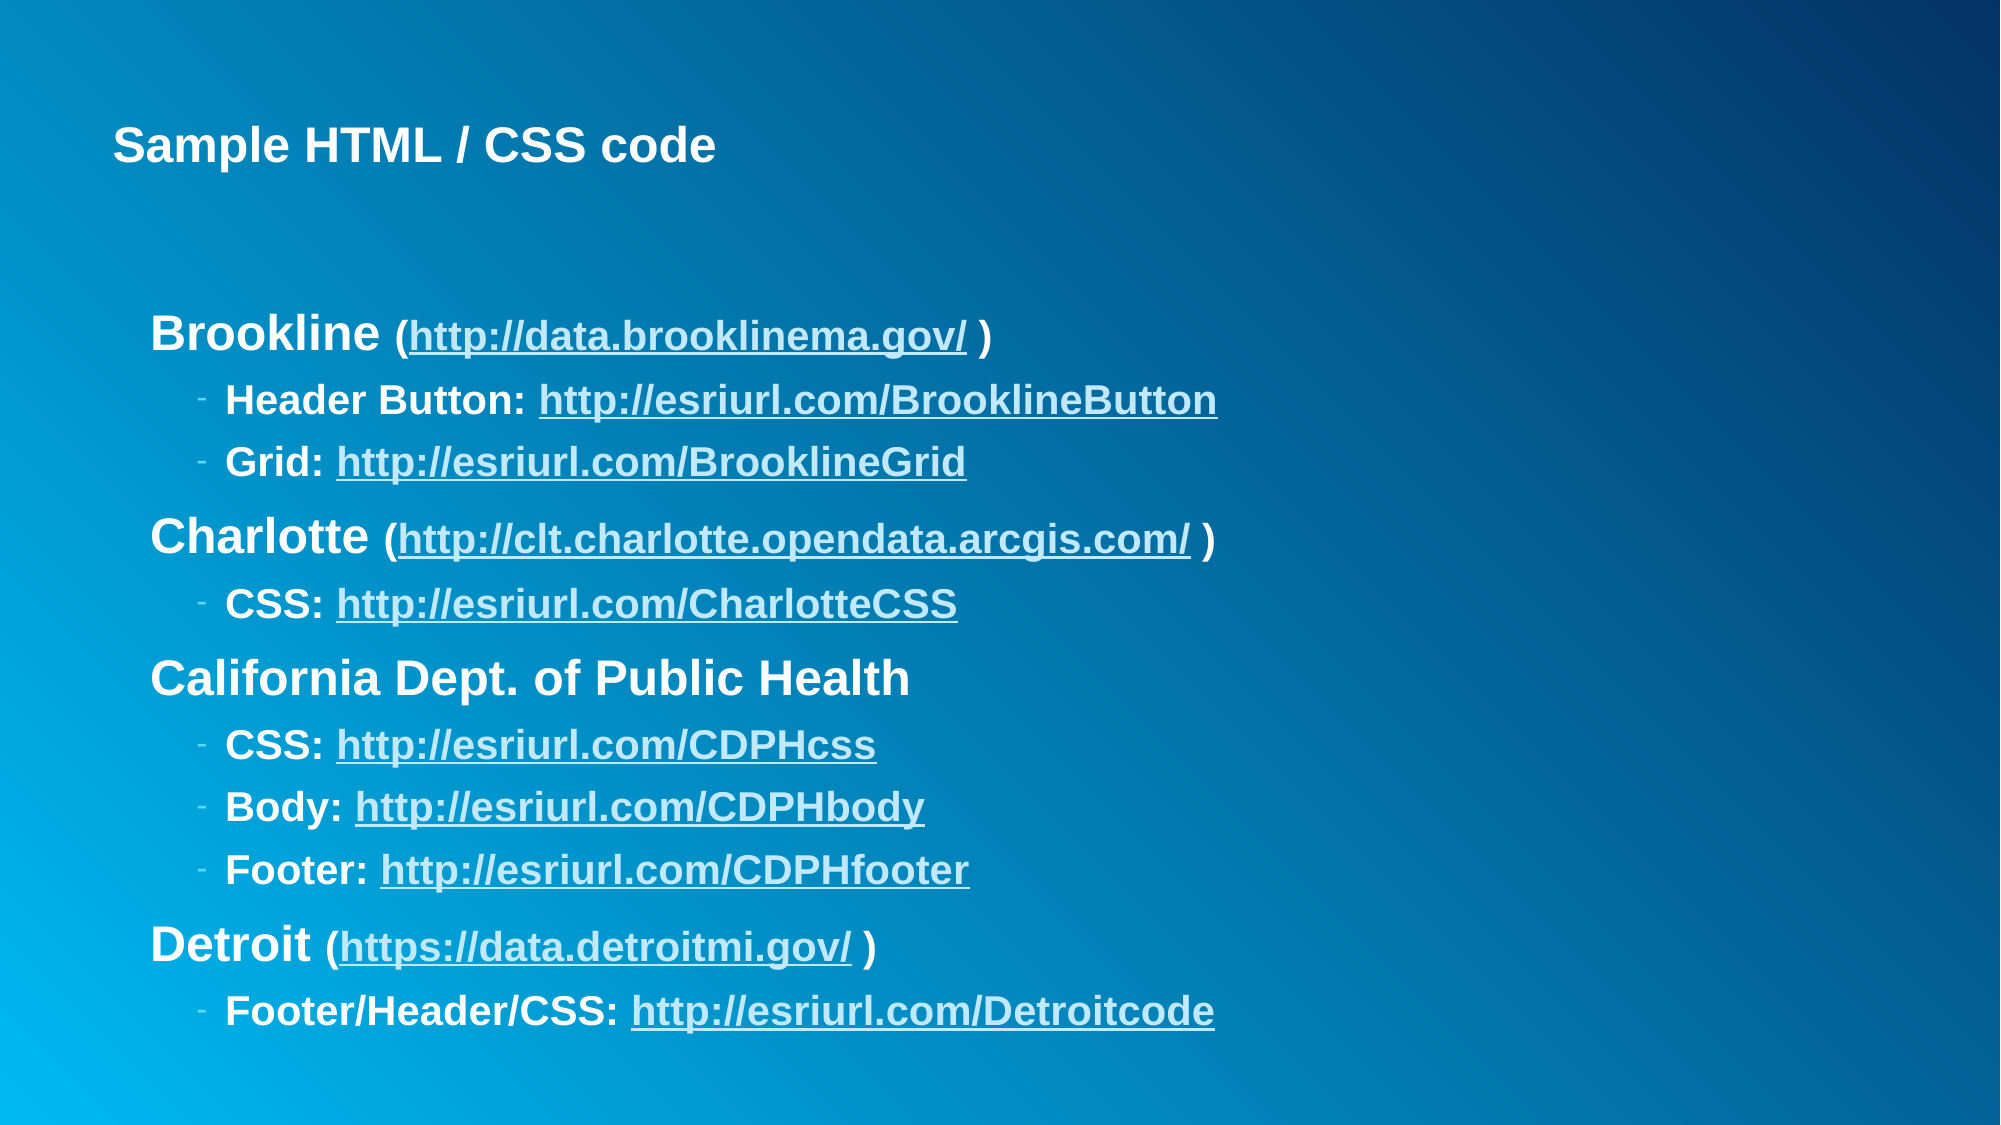

# Sample HTML / CSS code
Brookline (http://data.brooklinema.gov/ )
Header Button: http://esriurl.com/BrooklineButton
Grid: http://esriurl.com/BrooklineGrid
Charlotte (http://clt.charlotte.opendata.arcgis.com/ )
CSS: http://esriurl.com/CharlotteCSS
California Dept. of Public Health
CSS: http://esriurl.com/CDPHcss
Body: http://esriurl.com/CDPHbody
Footer: http://esriurl.com/CDPHfooter
Detroit (https://data.detroitmi.gov/ )
Footer/Header/CSS: http://esriurl.com/Detroitcode